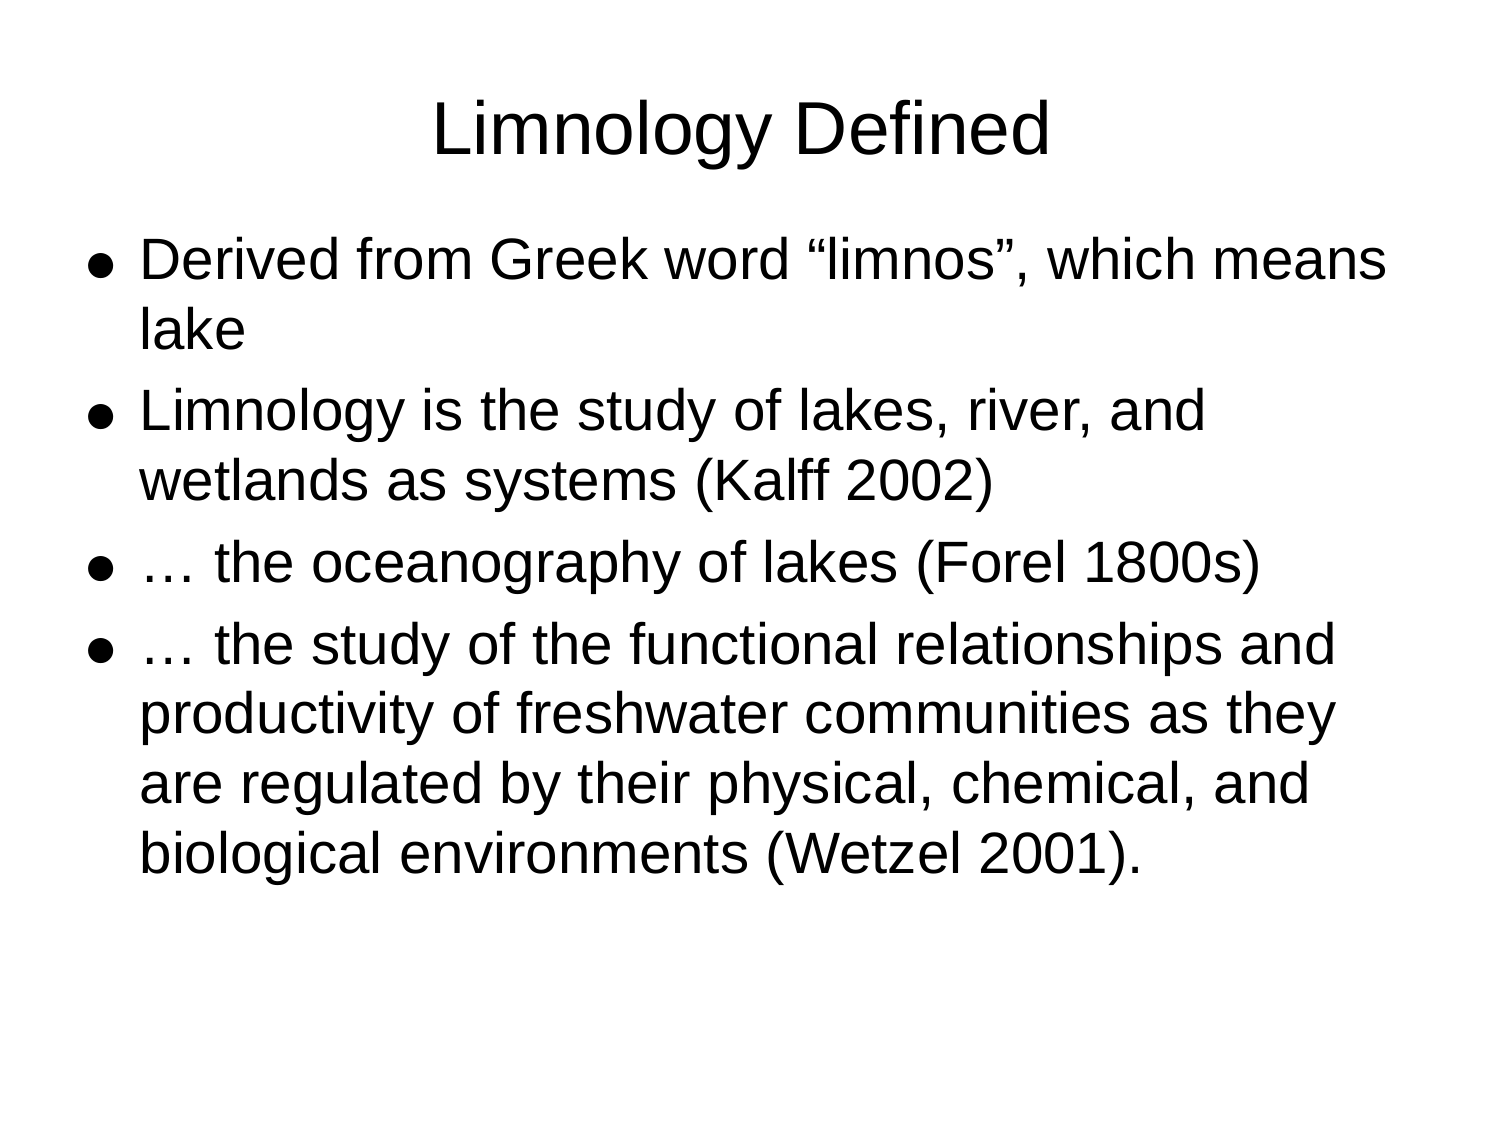

Limnology Defined
Derived from Greek word “limnos”, which means lake
Limnology is the study of lakes, river, and wetlands as systems (Kalff 2002)
… the oceanography of lakes (Forel 1800s)
… the study of the functional relationships and productivity of freshwater communities as they are regulated by their physical, chemical, and biological environments (Wetzel 2001).